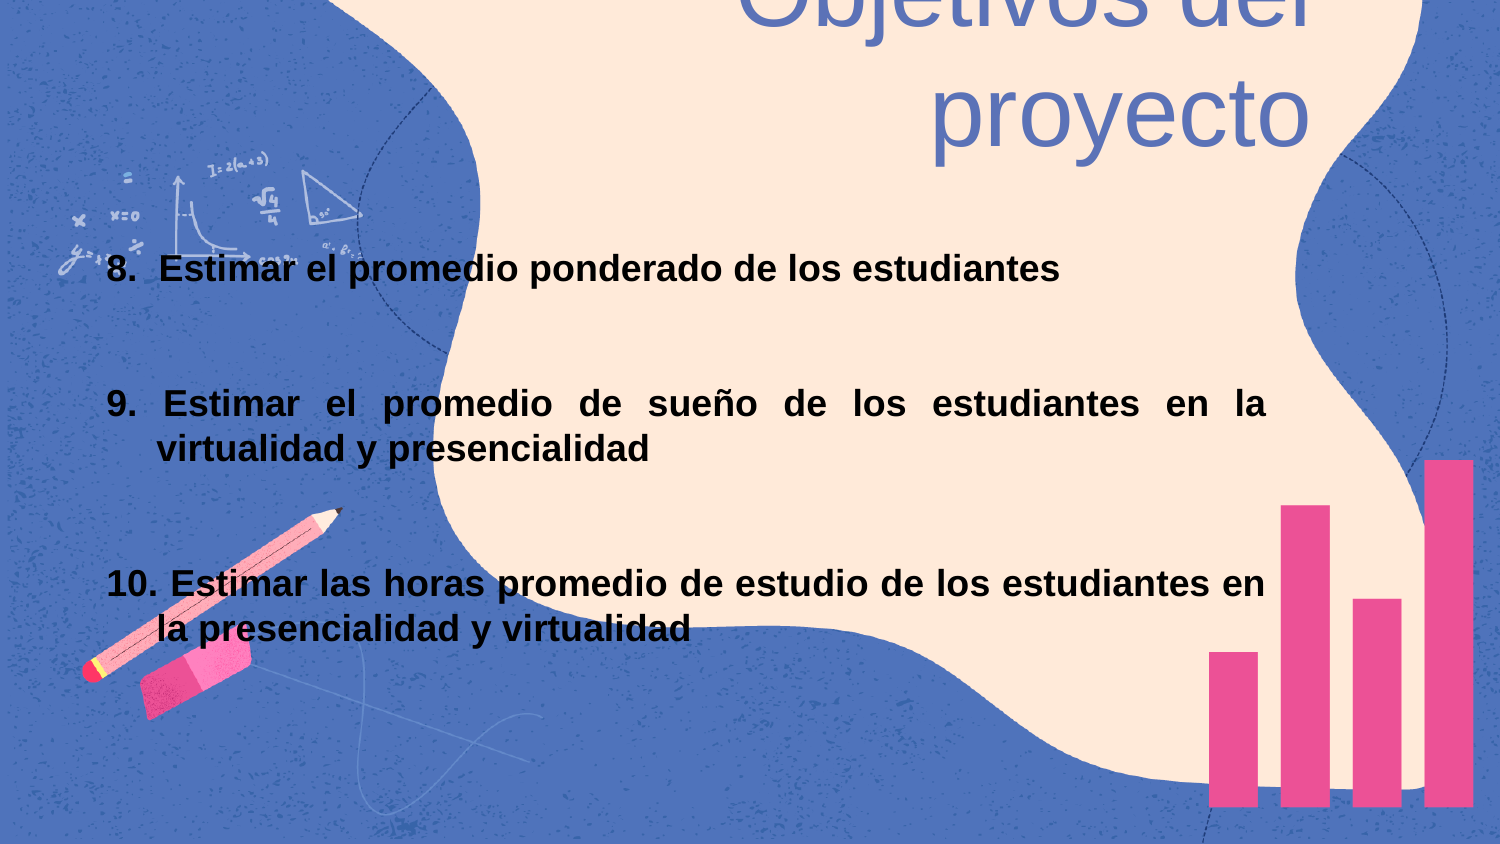

# Objetivos del proyecto
8.  Estimar el promedio ponderado de los estudiantes

9. Estimar el promedio de sueño de los estudiantes en la virtualidad y presencialidad

10. Estimar las horas promedio de estudio de los estudiantes en la presencialidad y virtualidad